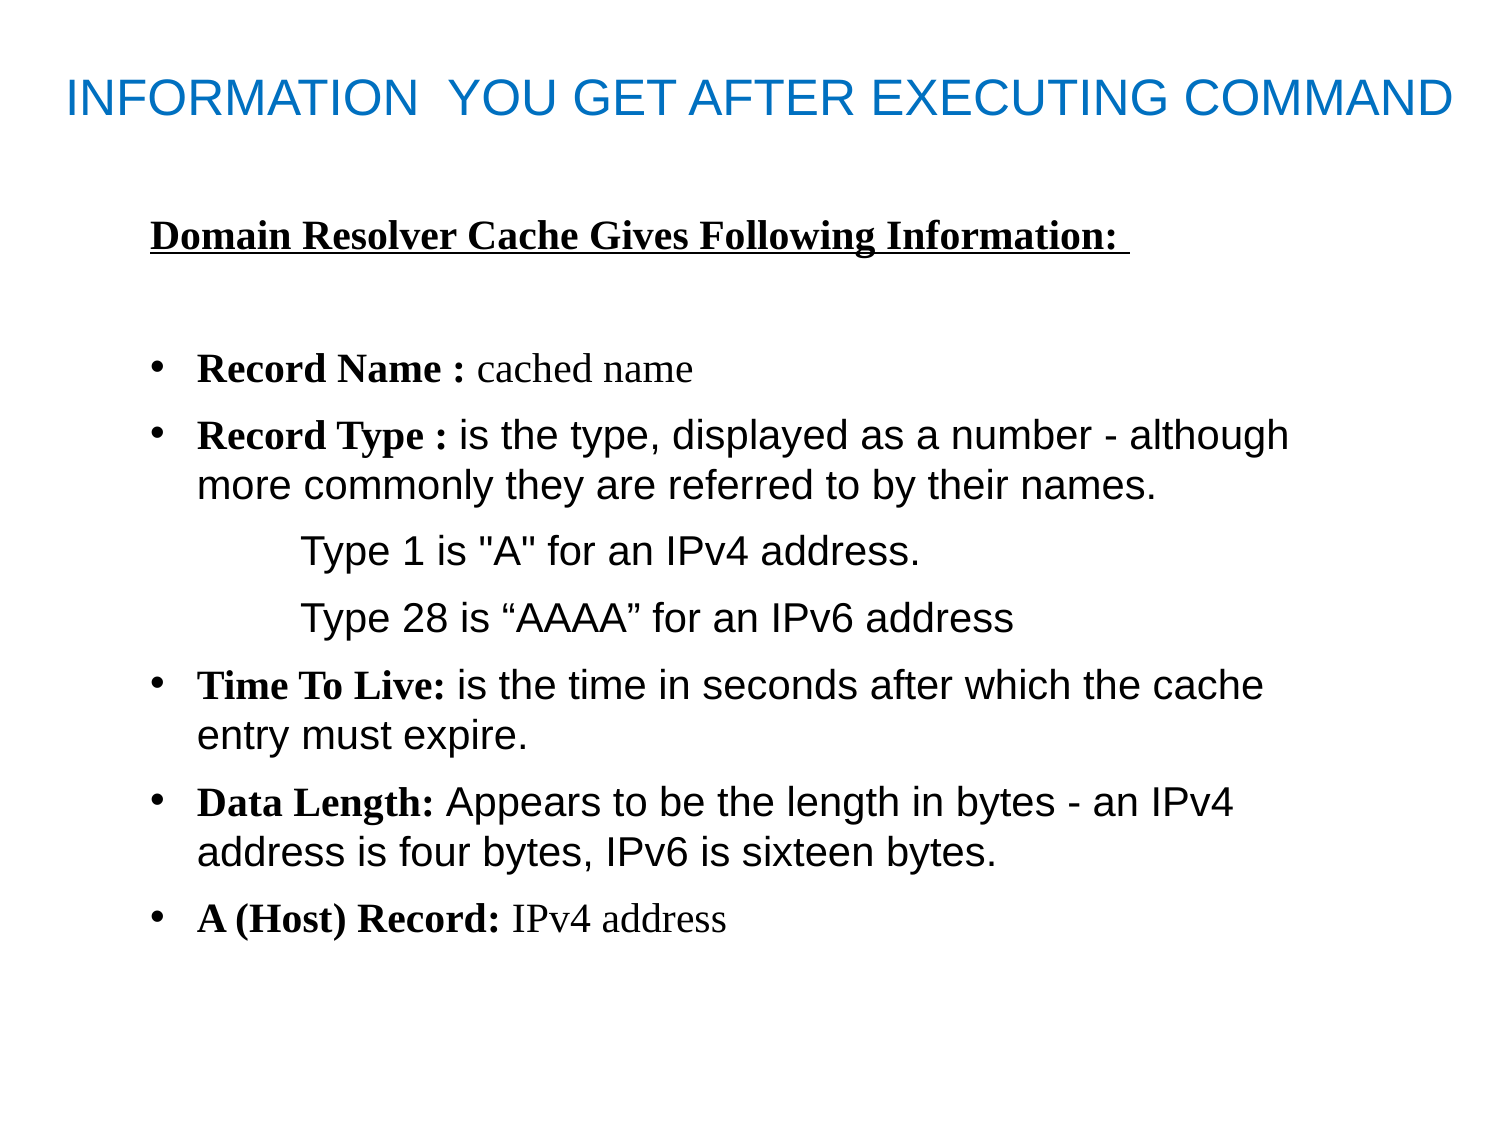

# Information  you get after executing command
Domain Resolver Cache Gives Following Information:

Record Name : cached name
Record Type : is the type, displayed as a number - although more commonly they are referred to by their names.
	Type 1 is "A" for an IPv4 address.
	Type 28 is “AAAA” for an IPv6 address
Time To Live: is the time in seconds after which the cache entry must expire.
Data Length: Appears to be the length in bytes - an IPv4 address is four bytes, IPv6 is sixteen bytes.
A (Host) Record: IPv4 address